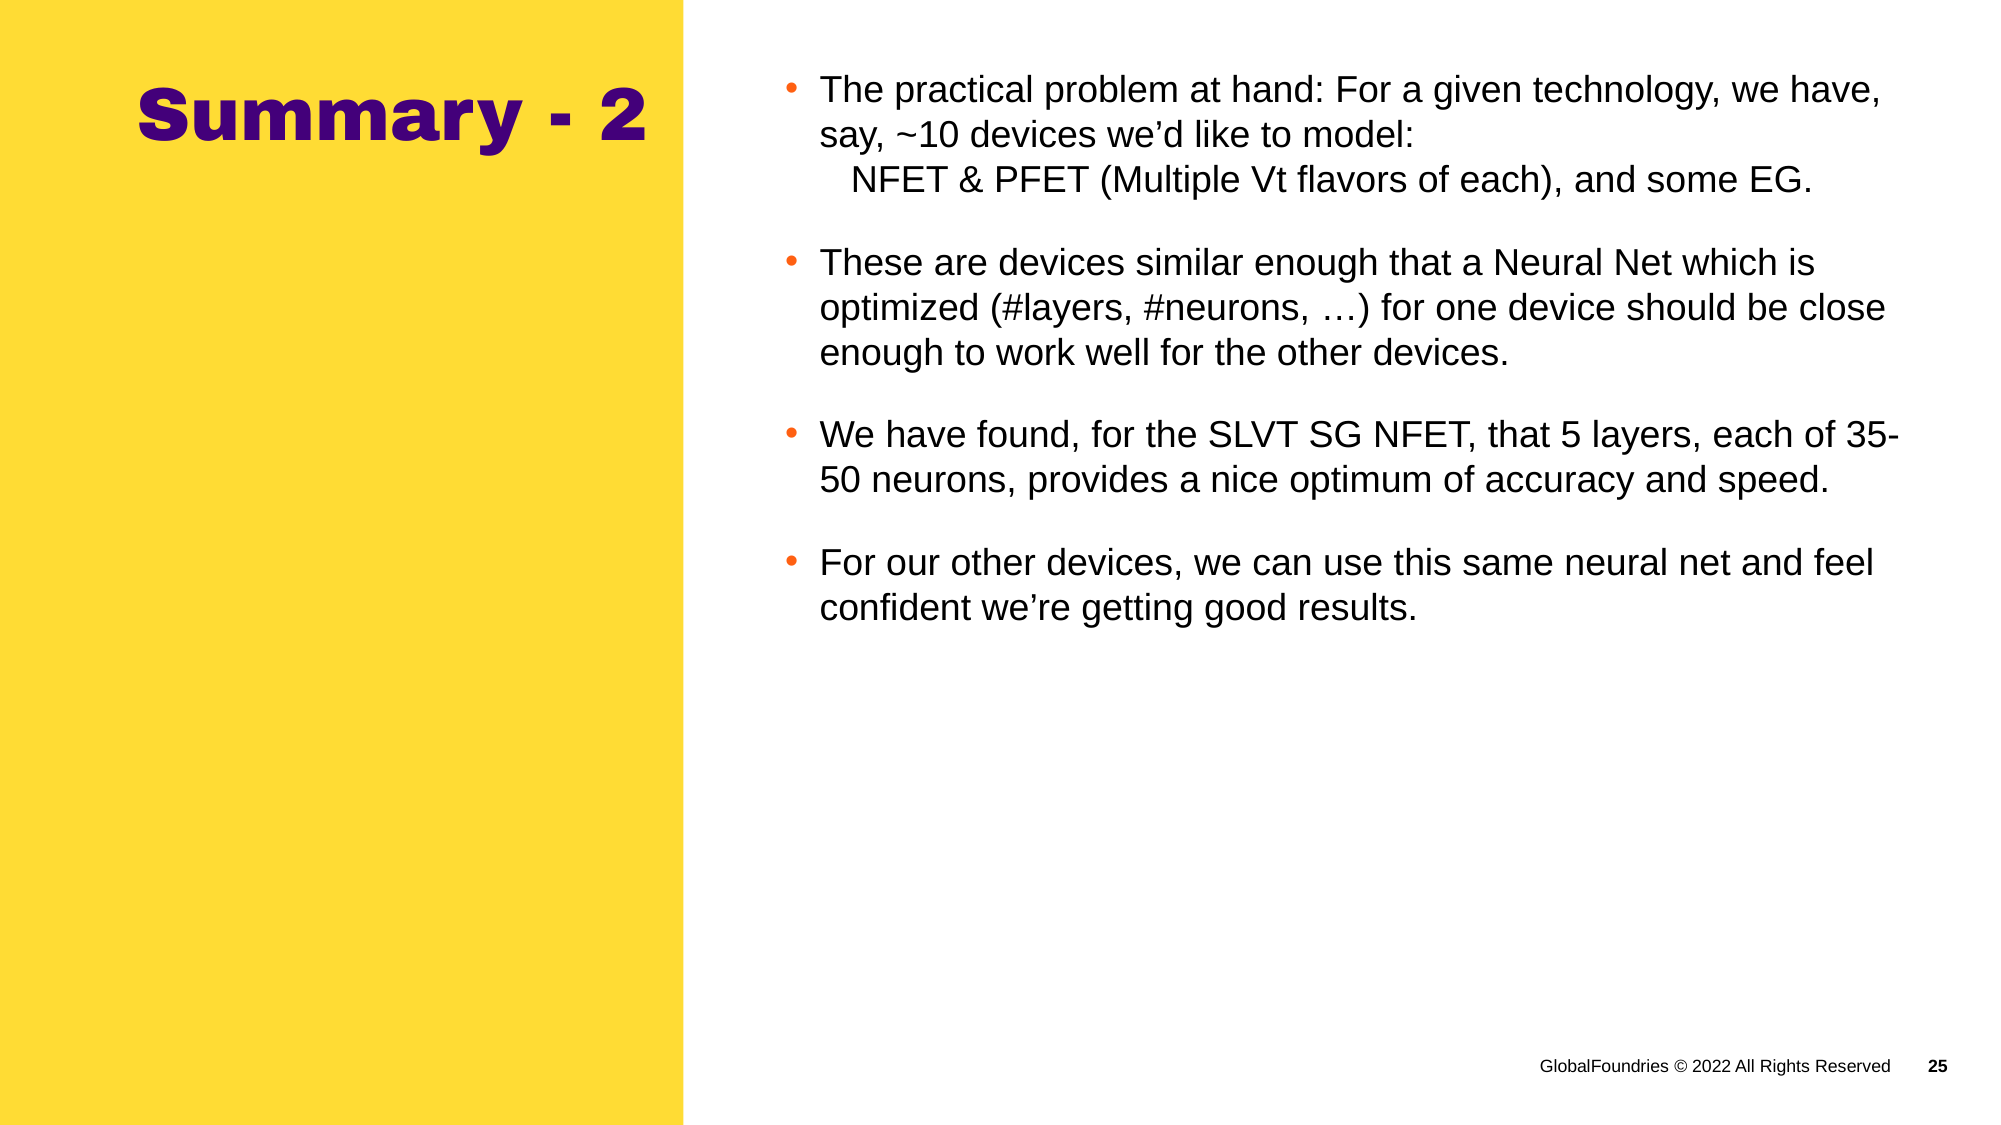

# Summary - 2
The practical problem at hand: For a given technology, we have, say, ~10 devices we’d like to model:
   NFET & PFET (Multiple Vt flavors of each), and some EG.
These are devices similar enough that a Neural Net which is optimized (#layers, #neurons, …) for one device should be close enough to work well for the other devices.
We have found, for the SLVT SG NFET, that 5 layers, each of 35-50 neurons, provides a nice optimum of accuracy and speed.
For our other devices, we can use this same neural net and feel confident we’re getting good results.
GlobalFoundries © 2022 All Rights Reserved
25